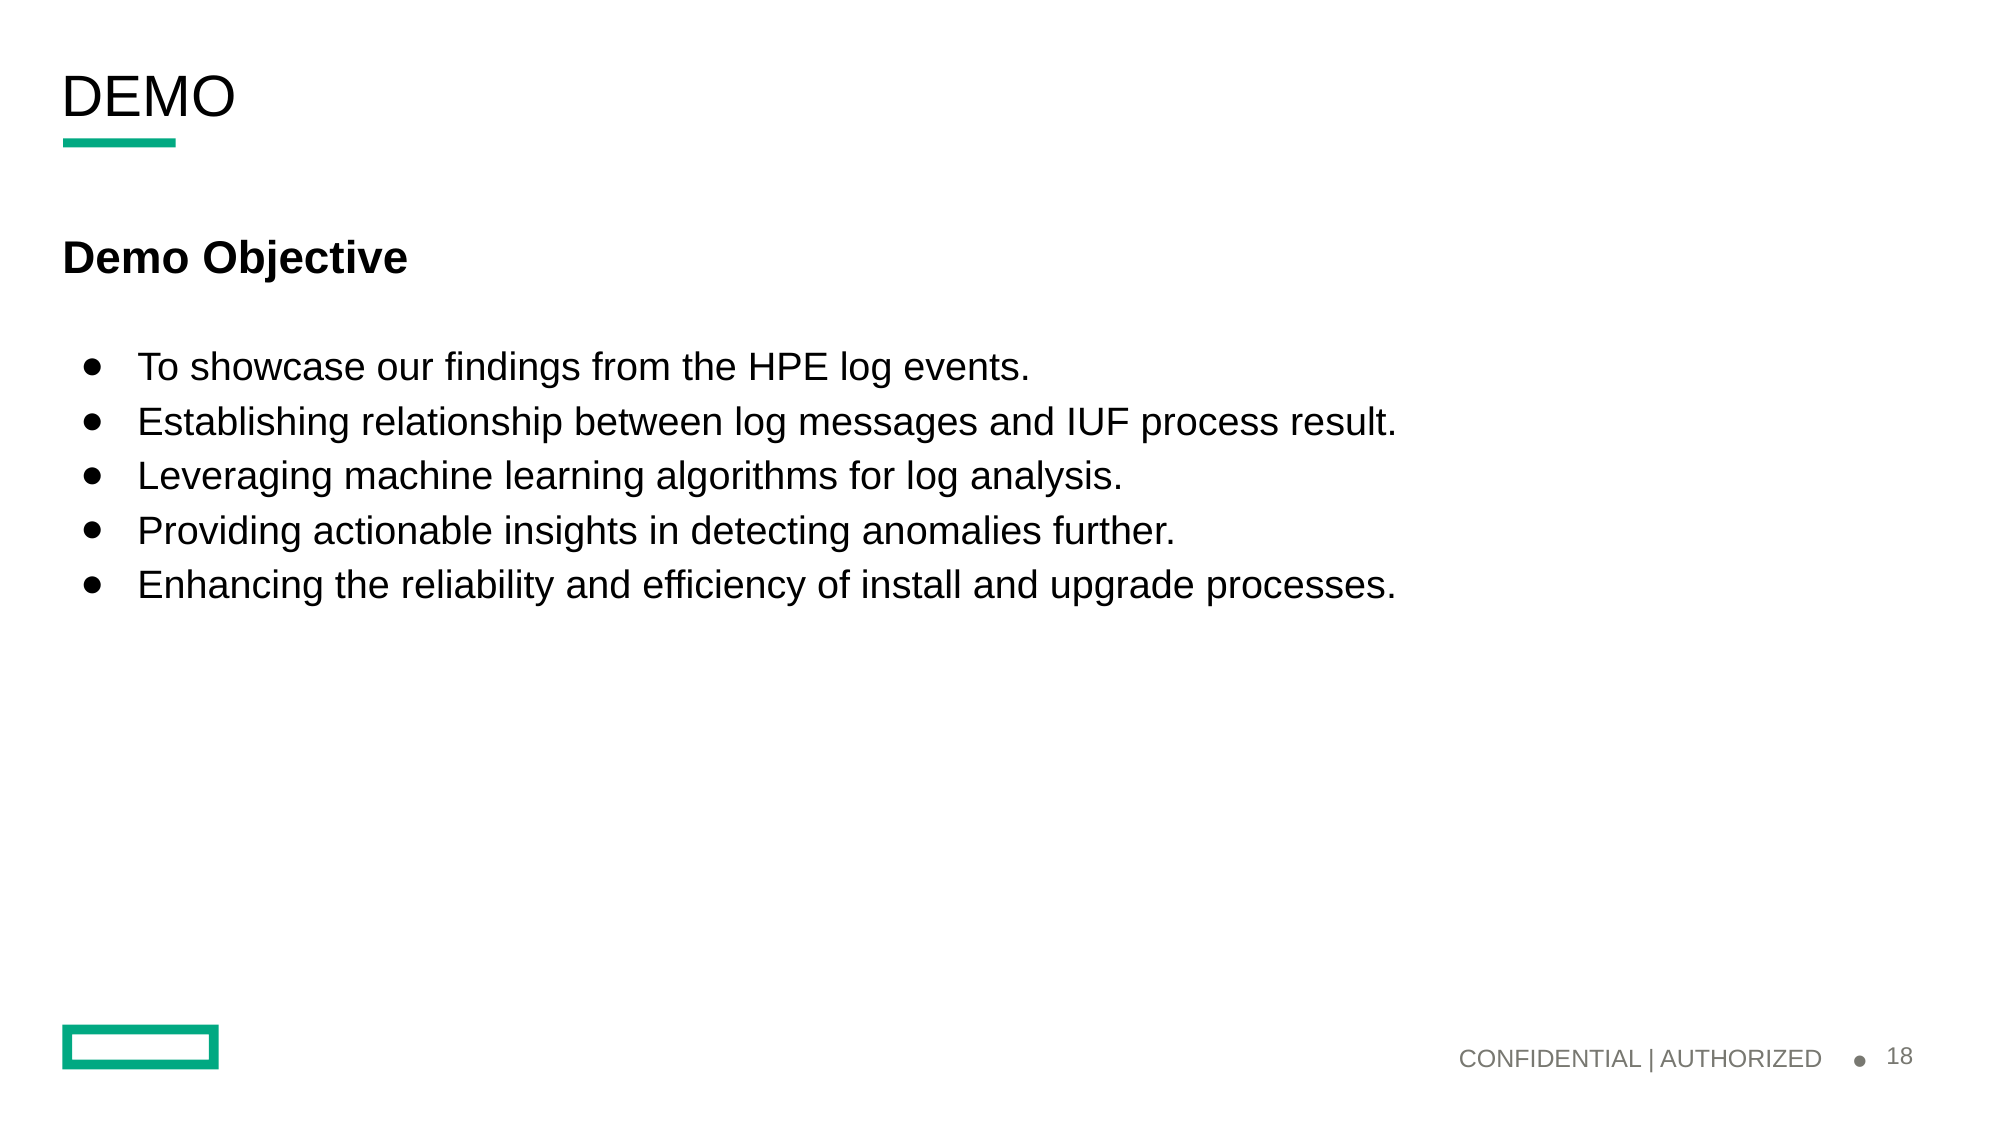

# DEMO

Demo Objective

To showcase our findings from the HPE log events.
Establishing relationship between log messages and IUF process result.
Leveraging machine learning algorithms for log analysis.
Providing actionable insights in detecting anomalies further.
Enhancing the reliability and efficiency of install and upgrade processes.

CONFIDENTIAL | AUTHORIZED
18